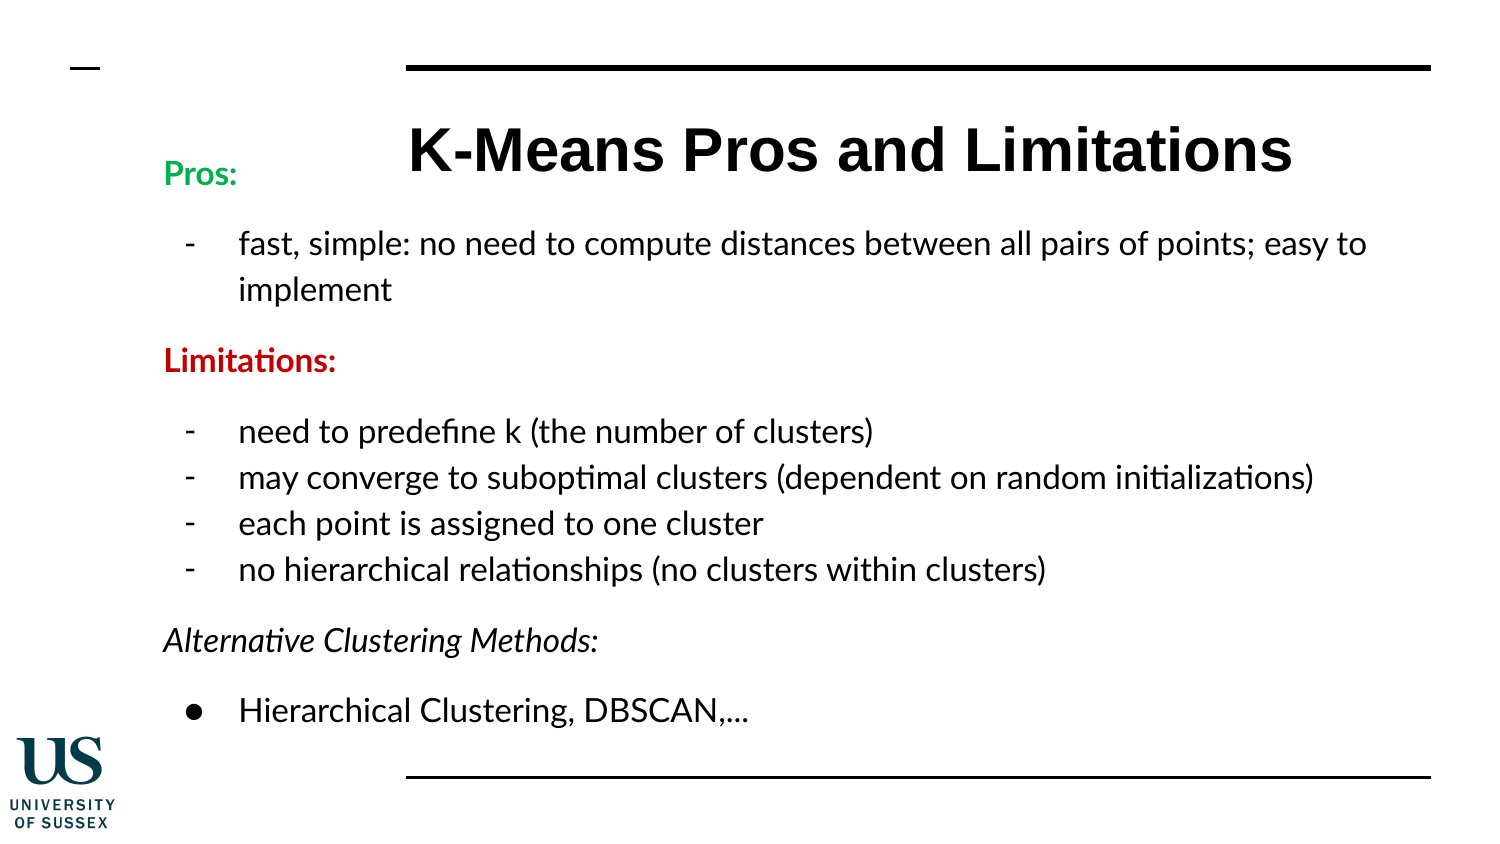

# K-Means Pros and Limitations
Pros:
fast, simple: no need to compute distances between all pairs of points; easy to implement
Limitations:
need to predefine k (the number of clusters)
may converge to suboptimal clusters (dependent on random initializations)
each point is assigned to one cluster
no hierarchical relationships (no clusters within clusters)
Alternative Clustering Methods:
Hierarchical Clustering, DBSCAN,...